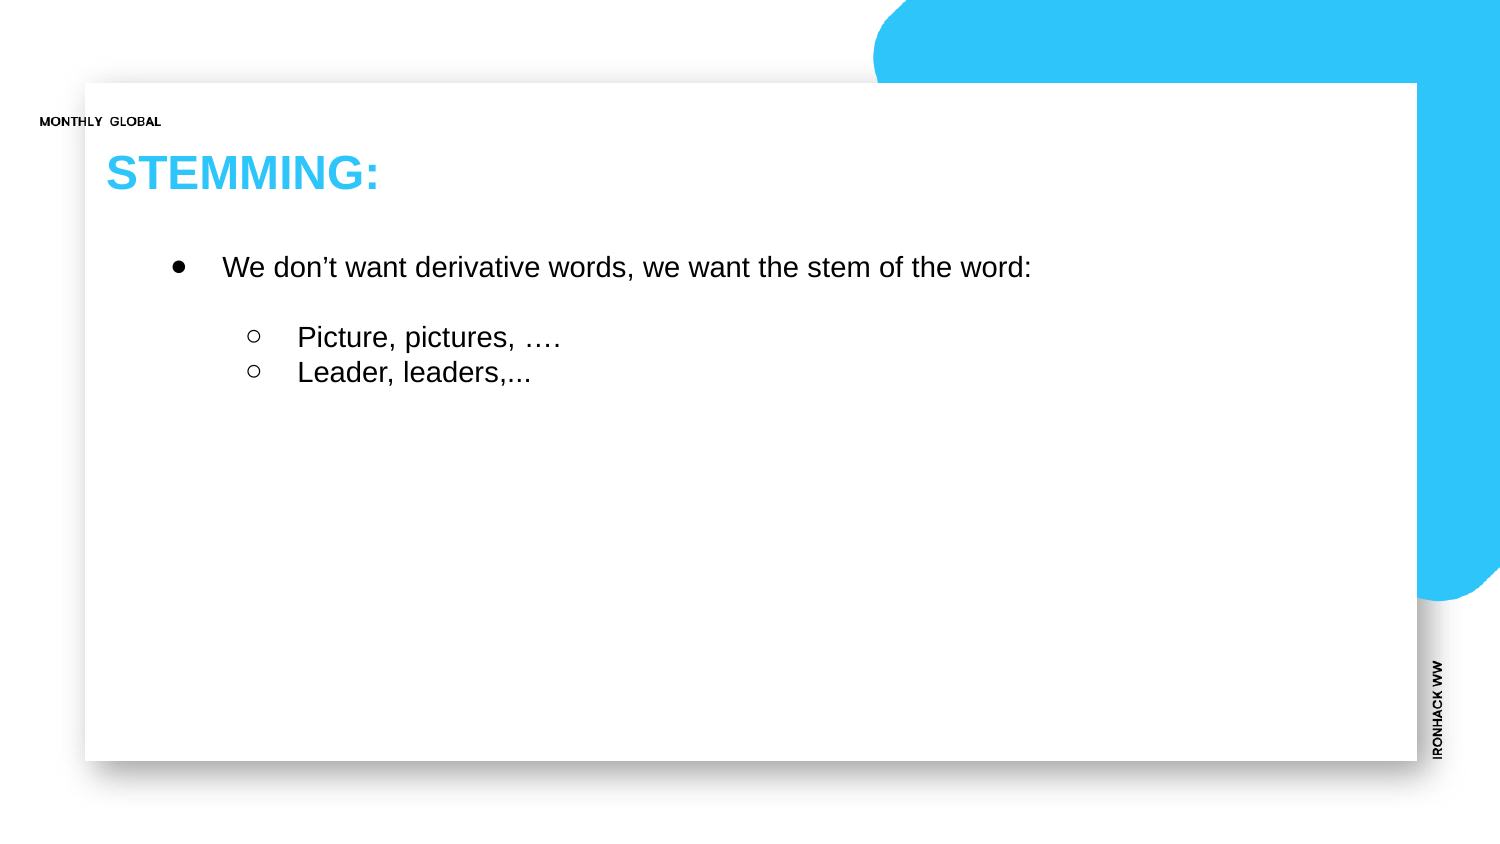

# STEMMING:
We don’t want derivative words, we want the stem of the word:

Picture, pictures, ….
Leader, leaders,...